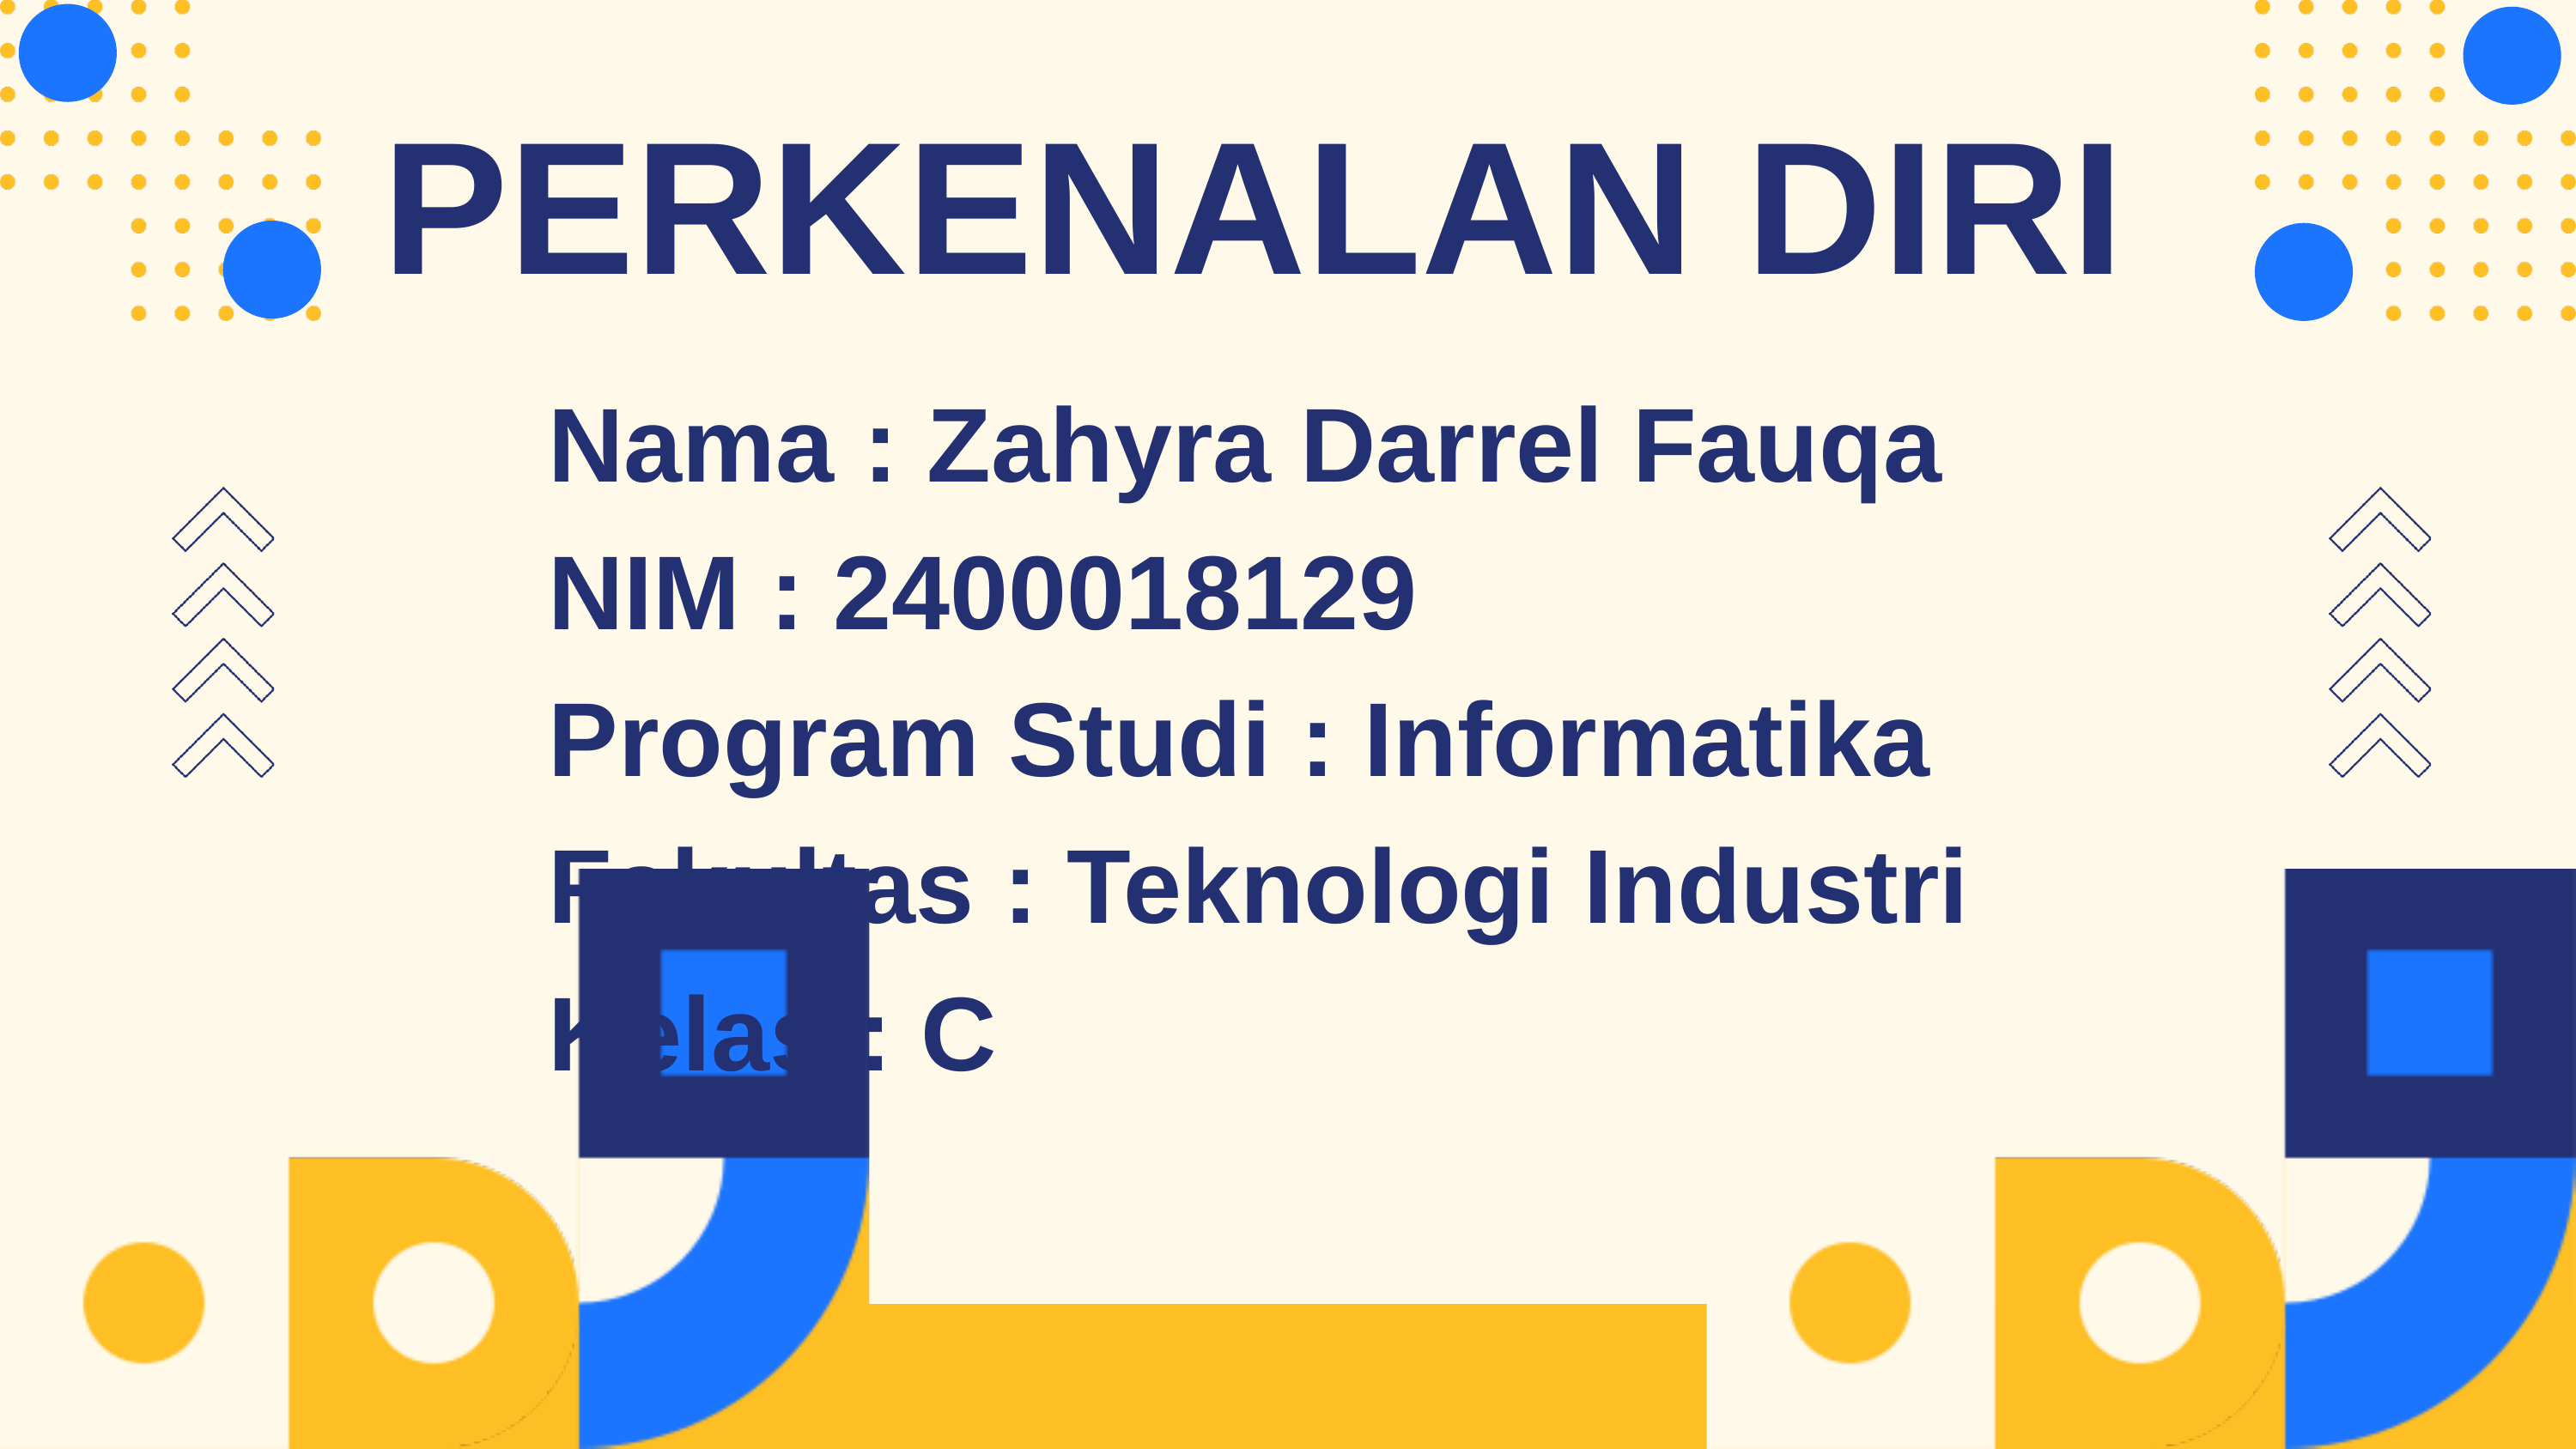

PERKENALAN DIRI

Nama : Zahyra Darrel Fauqa
NIM : 2400018129
Program Studi : Informatika
Fakultas : Teknologi Industri
Kelas : C